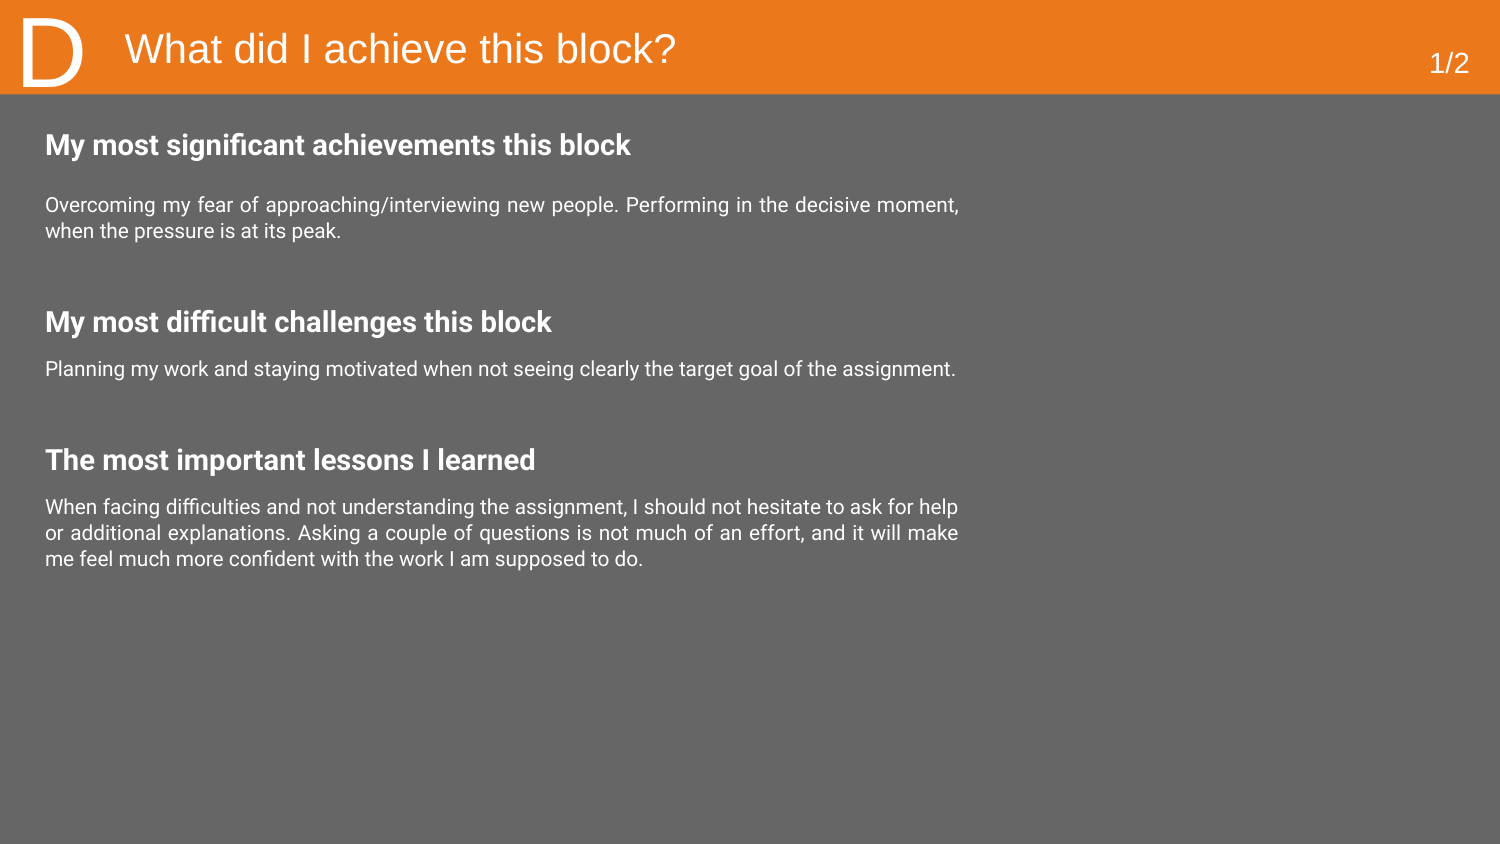

D
# What did I achieve this block?
1/2
My most significant achievements this block
Overcoming my fear of approaching/interviewing new people. Performing in the decisive moment, when the pressure is at its peak.

My most difficult challenges this block
Planning my work and staying motivated when not seeing clearly the target goal of the assignment.

The most important lessons I learned
When facing difficulties and not understanding the assignment, I should not hesitate to ask for help or additional explanations. Asking a couple of questions is not much of an effort, and it will make me feel much more confident with the work I am supposed to do.